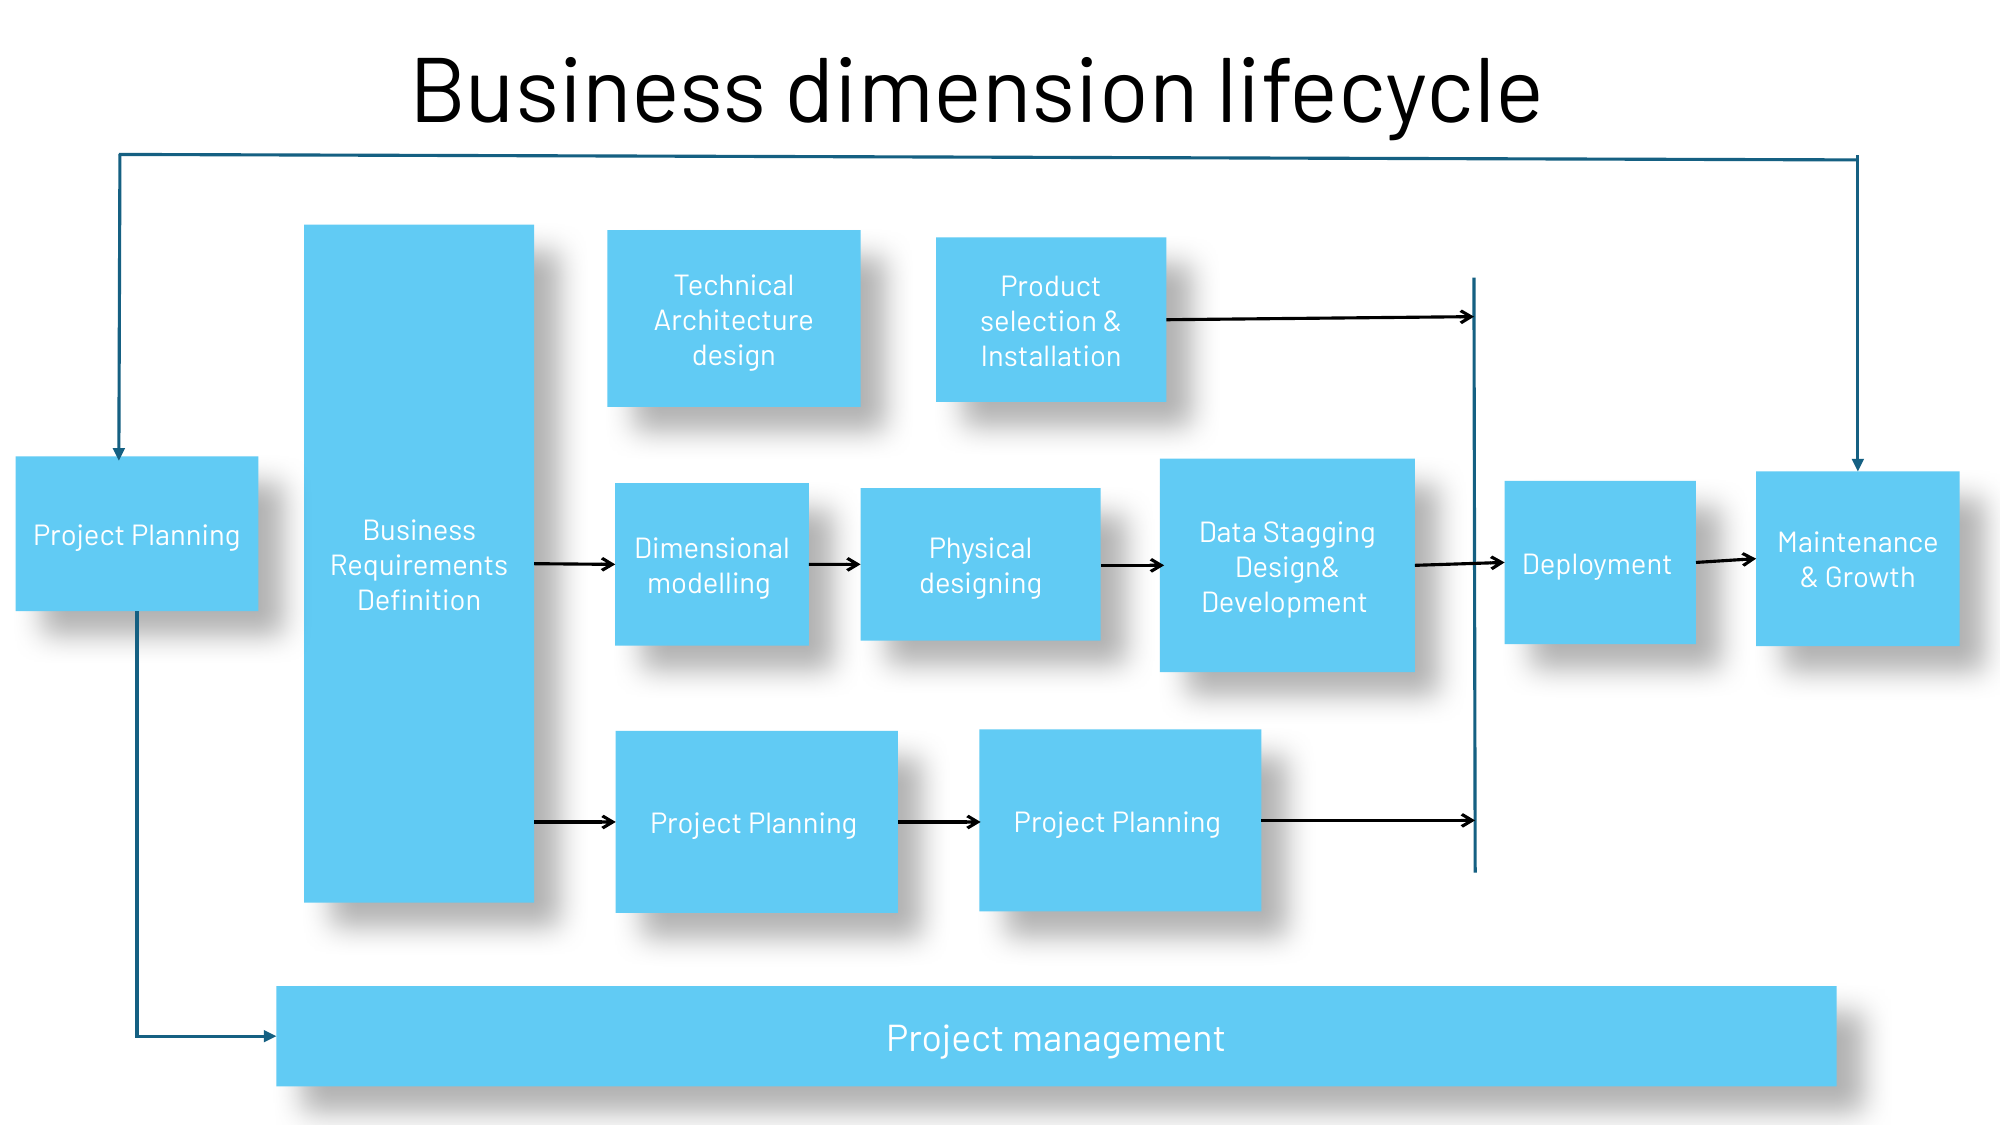

# Business dimension lifecycle
Business Requirements Definition
Technical Architecture design
Product selection & Installation
Project Planning
Data Stagging Design& Development
Maintenance & Growth
Deployment
Dimensional modelling
Physical designing
Project Planning
Project Planning
Project management